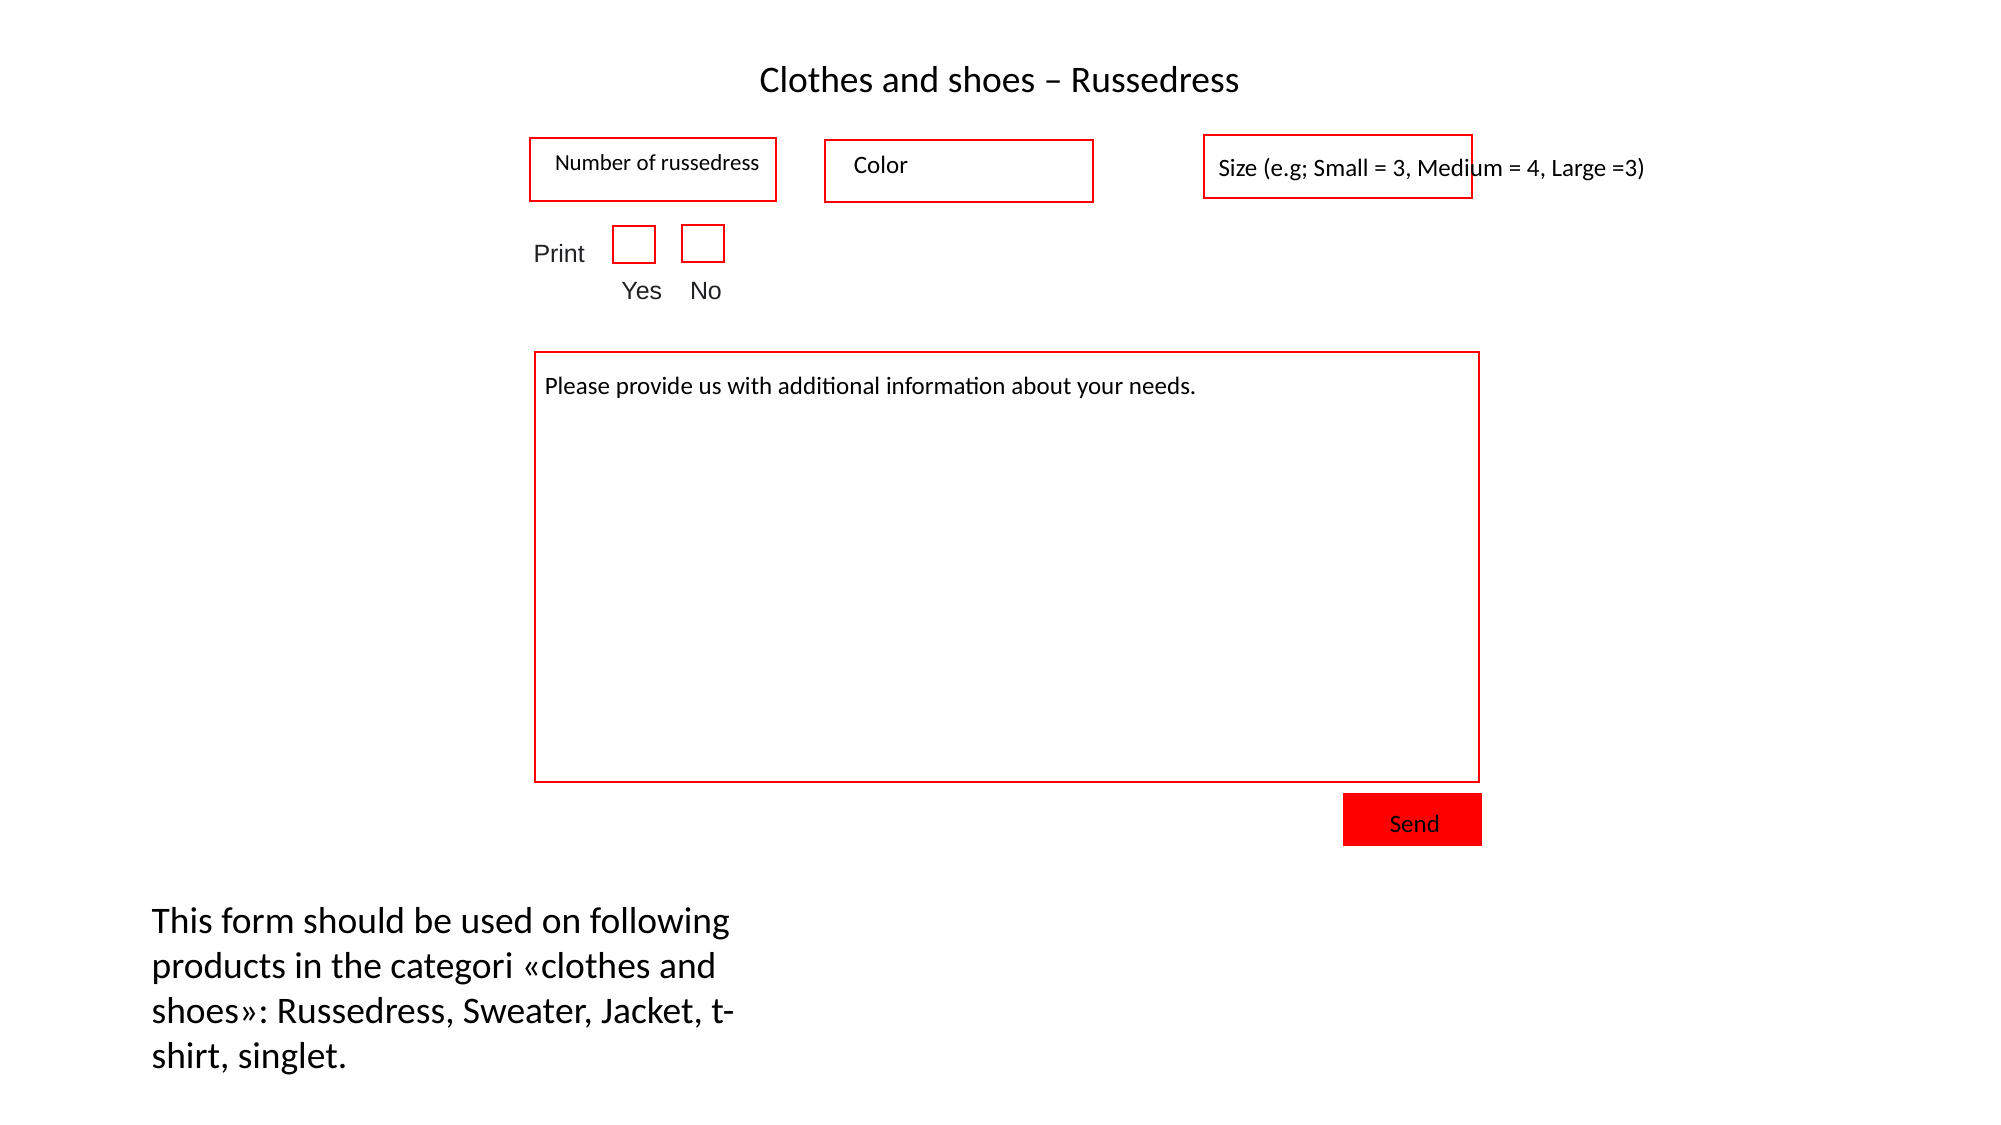

Clothes and shoes – Russedress

Number of russedress
Color
Size (e.g; Small = 3, Medium = 4, Large =3)

Print

 Yes    No

Number of diploms
Please provide us with additional information about your needs.

Send
This form should be used on following products in the categori «clothes and shoes»: Russedress, Sweater, Jacket, t-shirt, singlet.